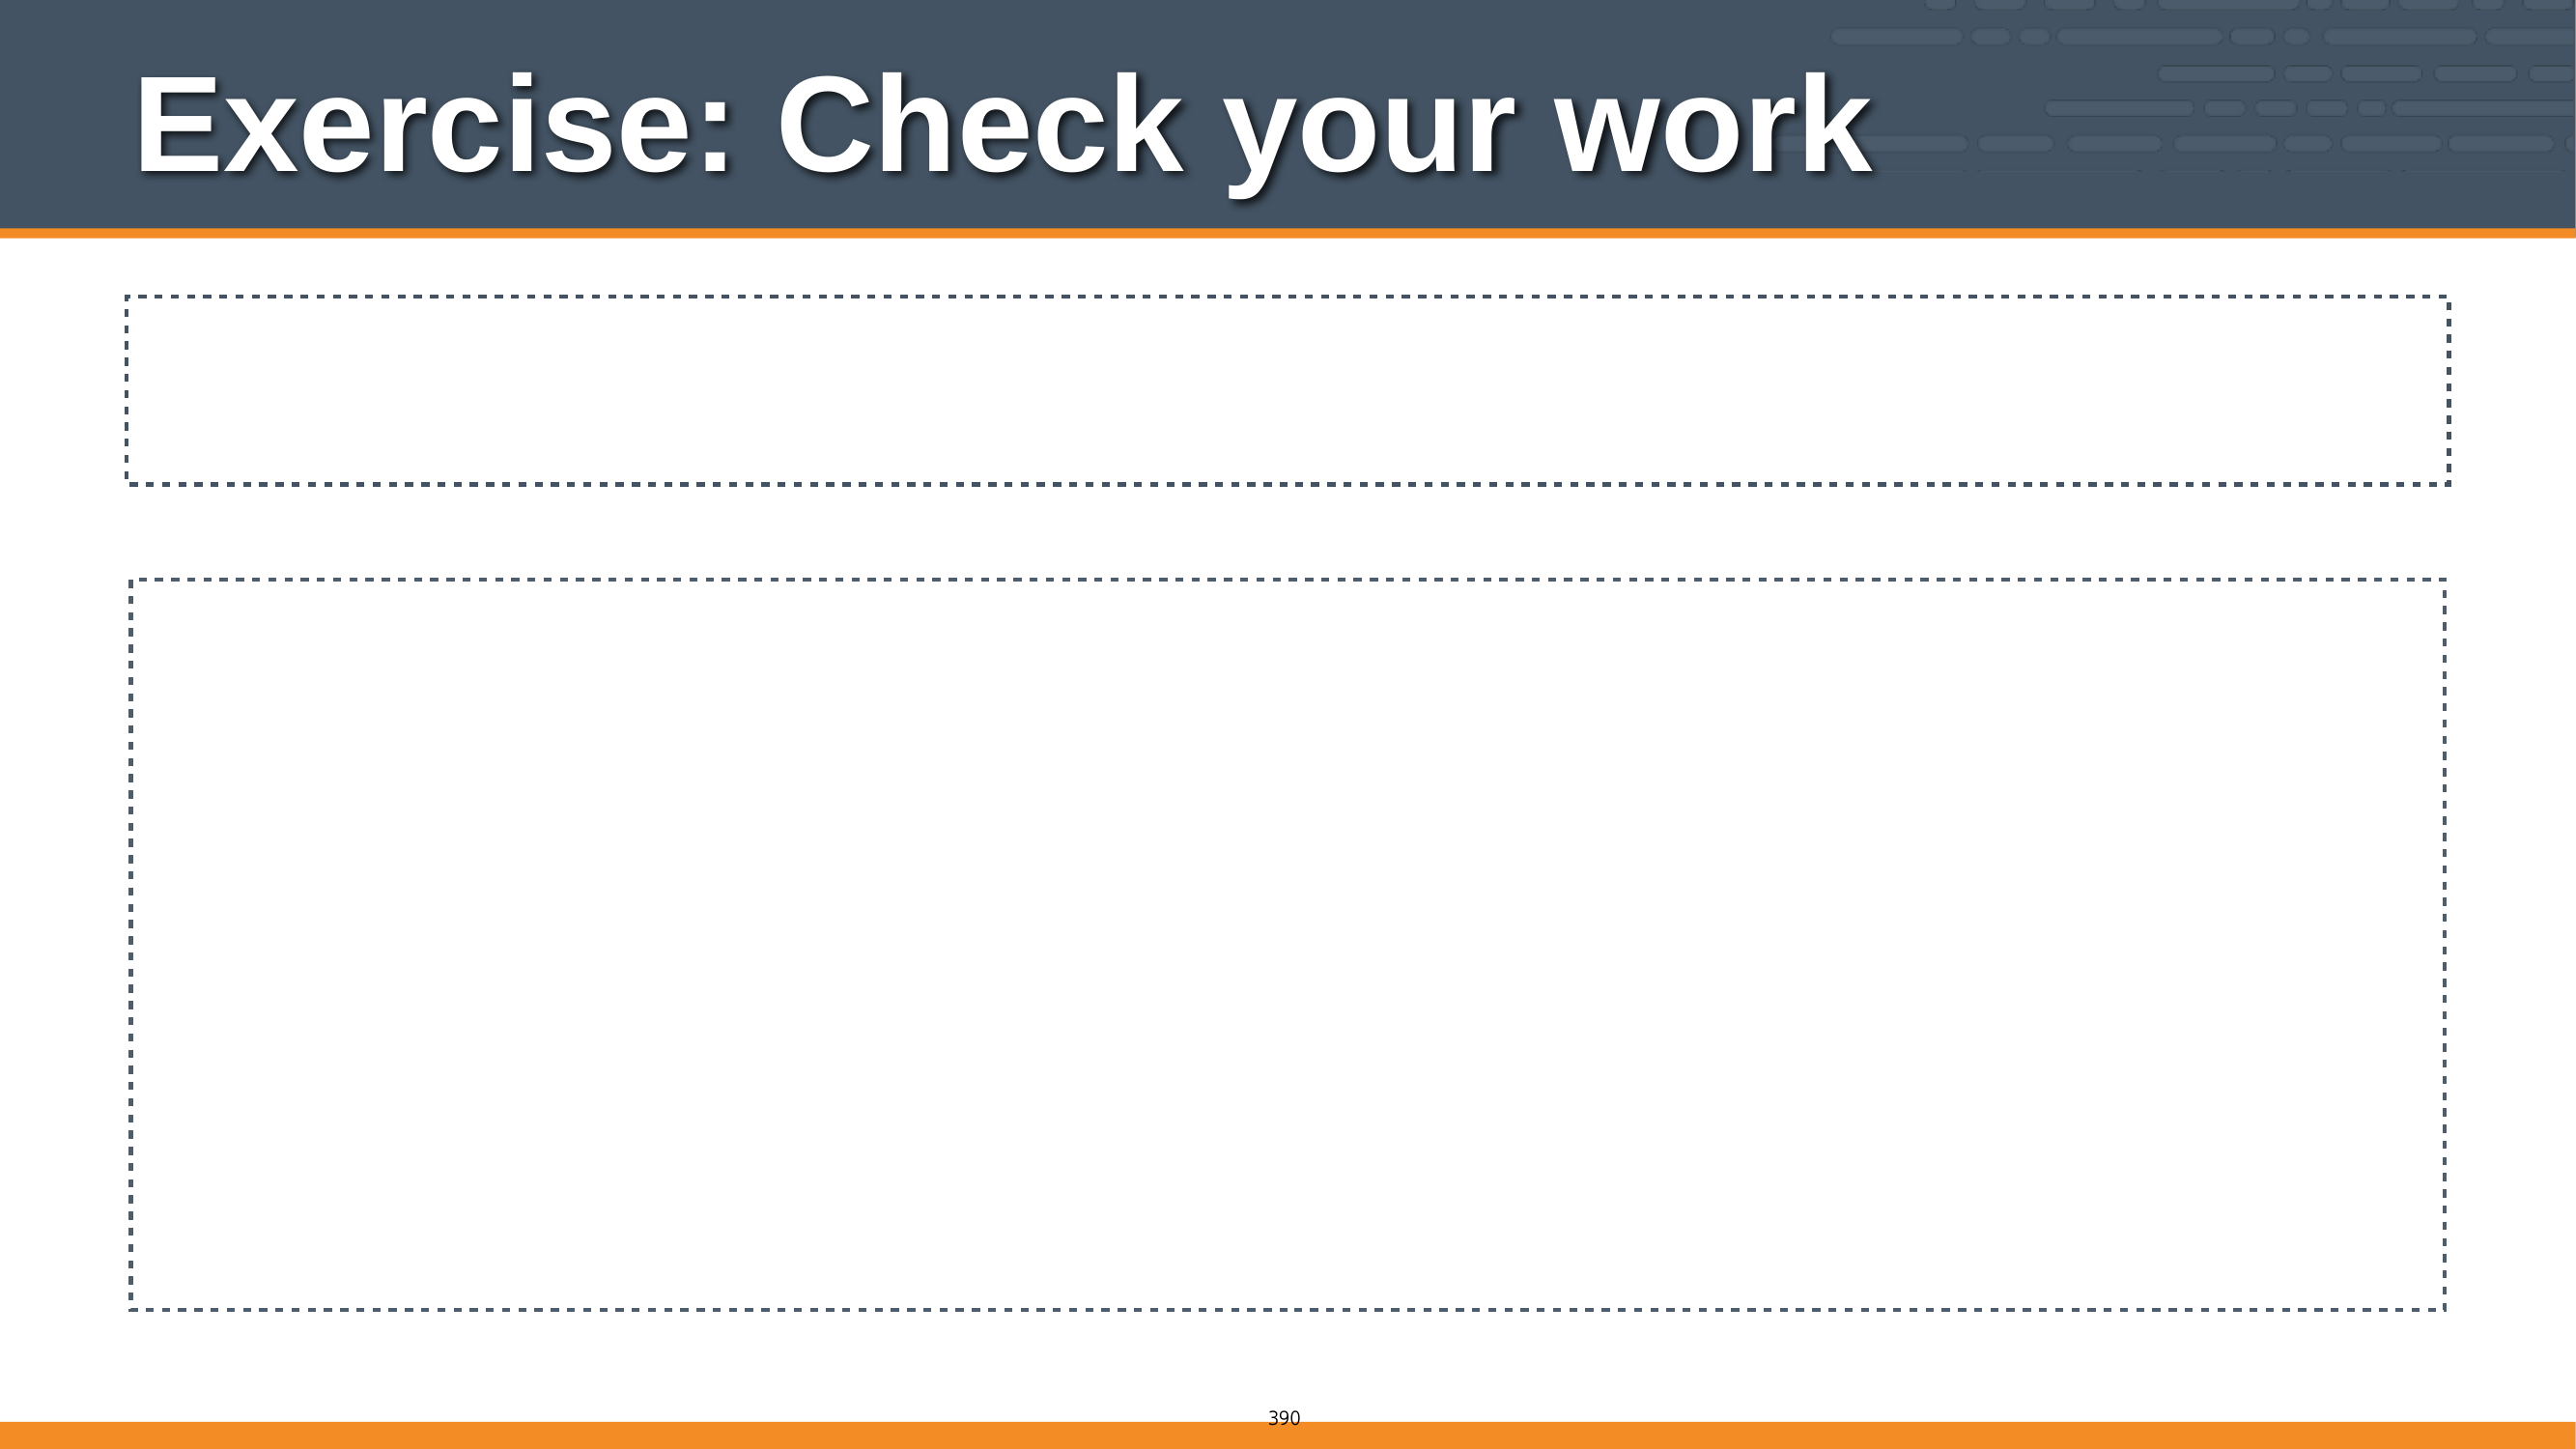

# Exercise: Check your work
chef@node1:~$ cat /etc/motd
This server is property of Chef
This server is in-scope for PCI compliance
390